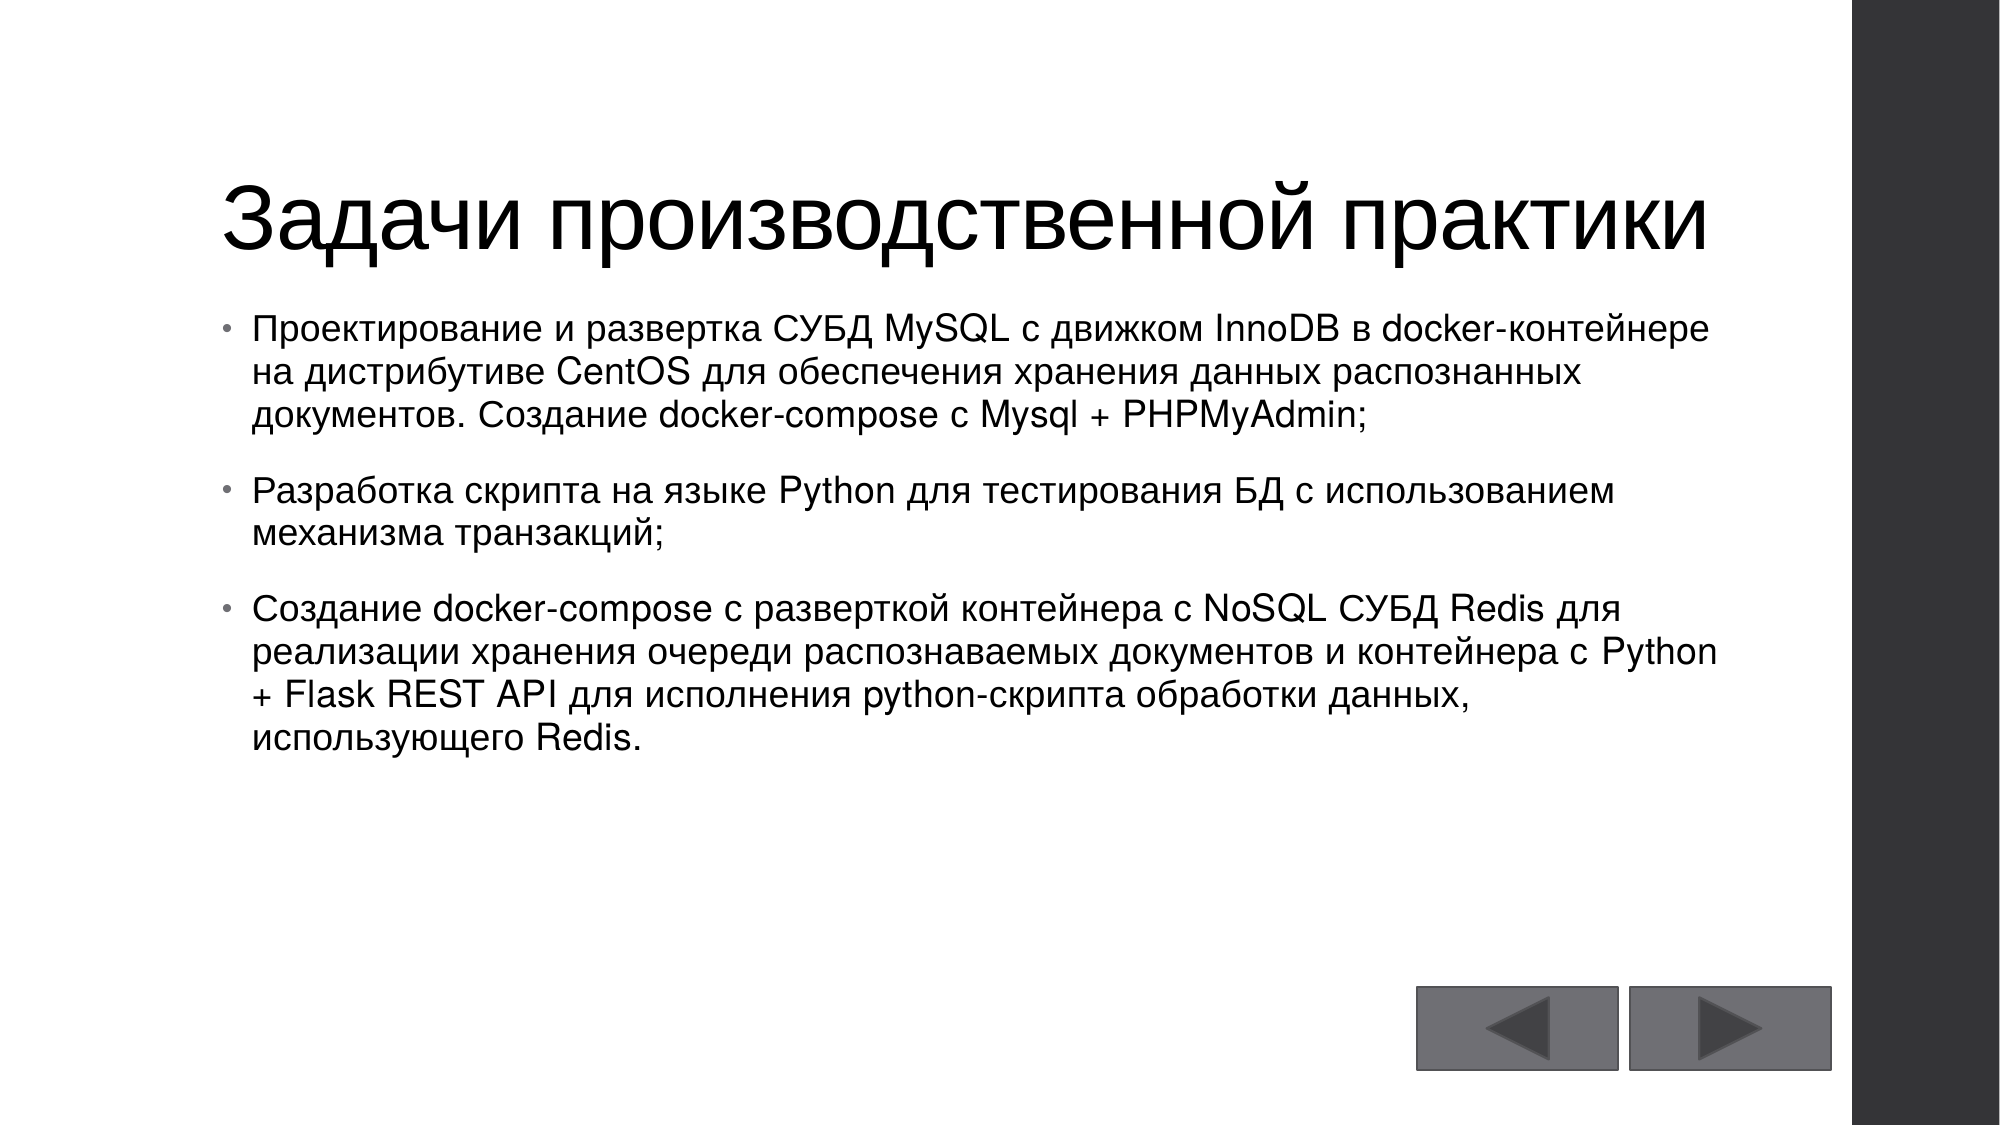

# Задачи производственной практики
Проектирование и развертка СУБД MySQL с движком InnoDB в docker-контейнере на дистрибутиве CentOS для обеспечения хранения данных распознанных документов. Создание docker-compose с Mysql + PHPMyAdmin;
Разработка скрипта на языке Python для тестирования БД с использованием механизма транзакций;
Создание docker-compose с разверткой контейнера с NoSQL СУБД Redis для реализации хранения очереди распознаваемых документов и контейнера с Python + Flask REST API для исполнения python-скрипта обработки данных, использующего Redis.